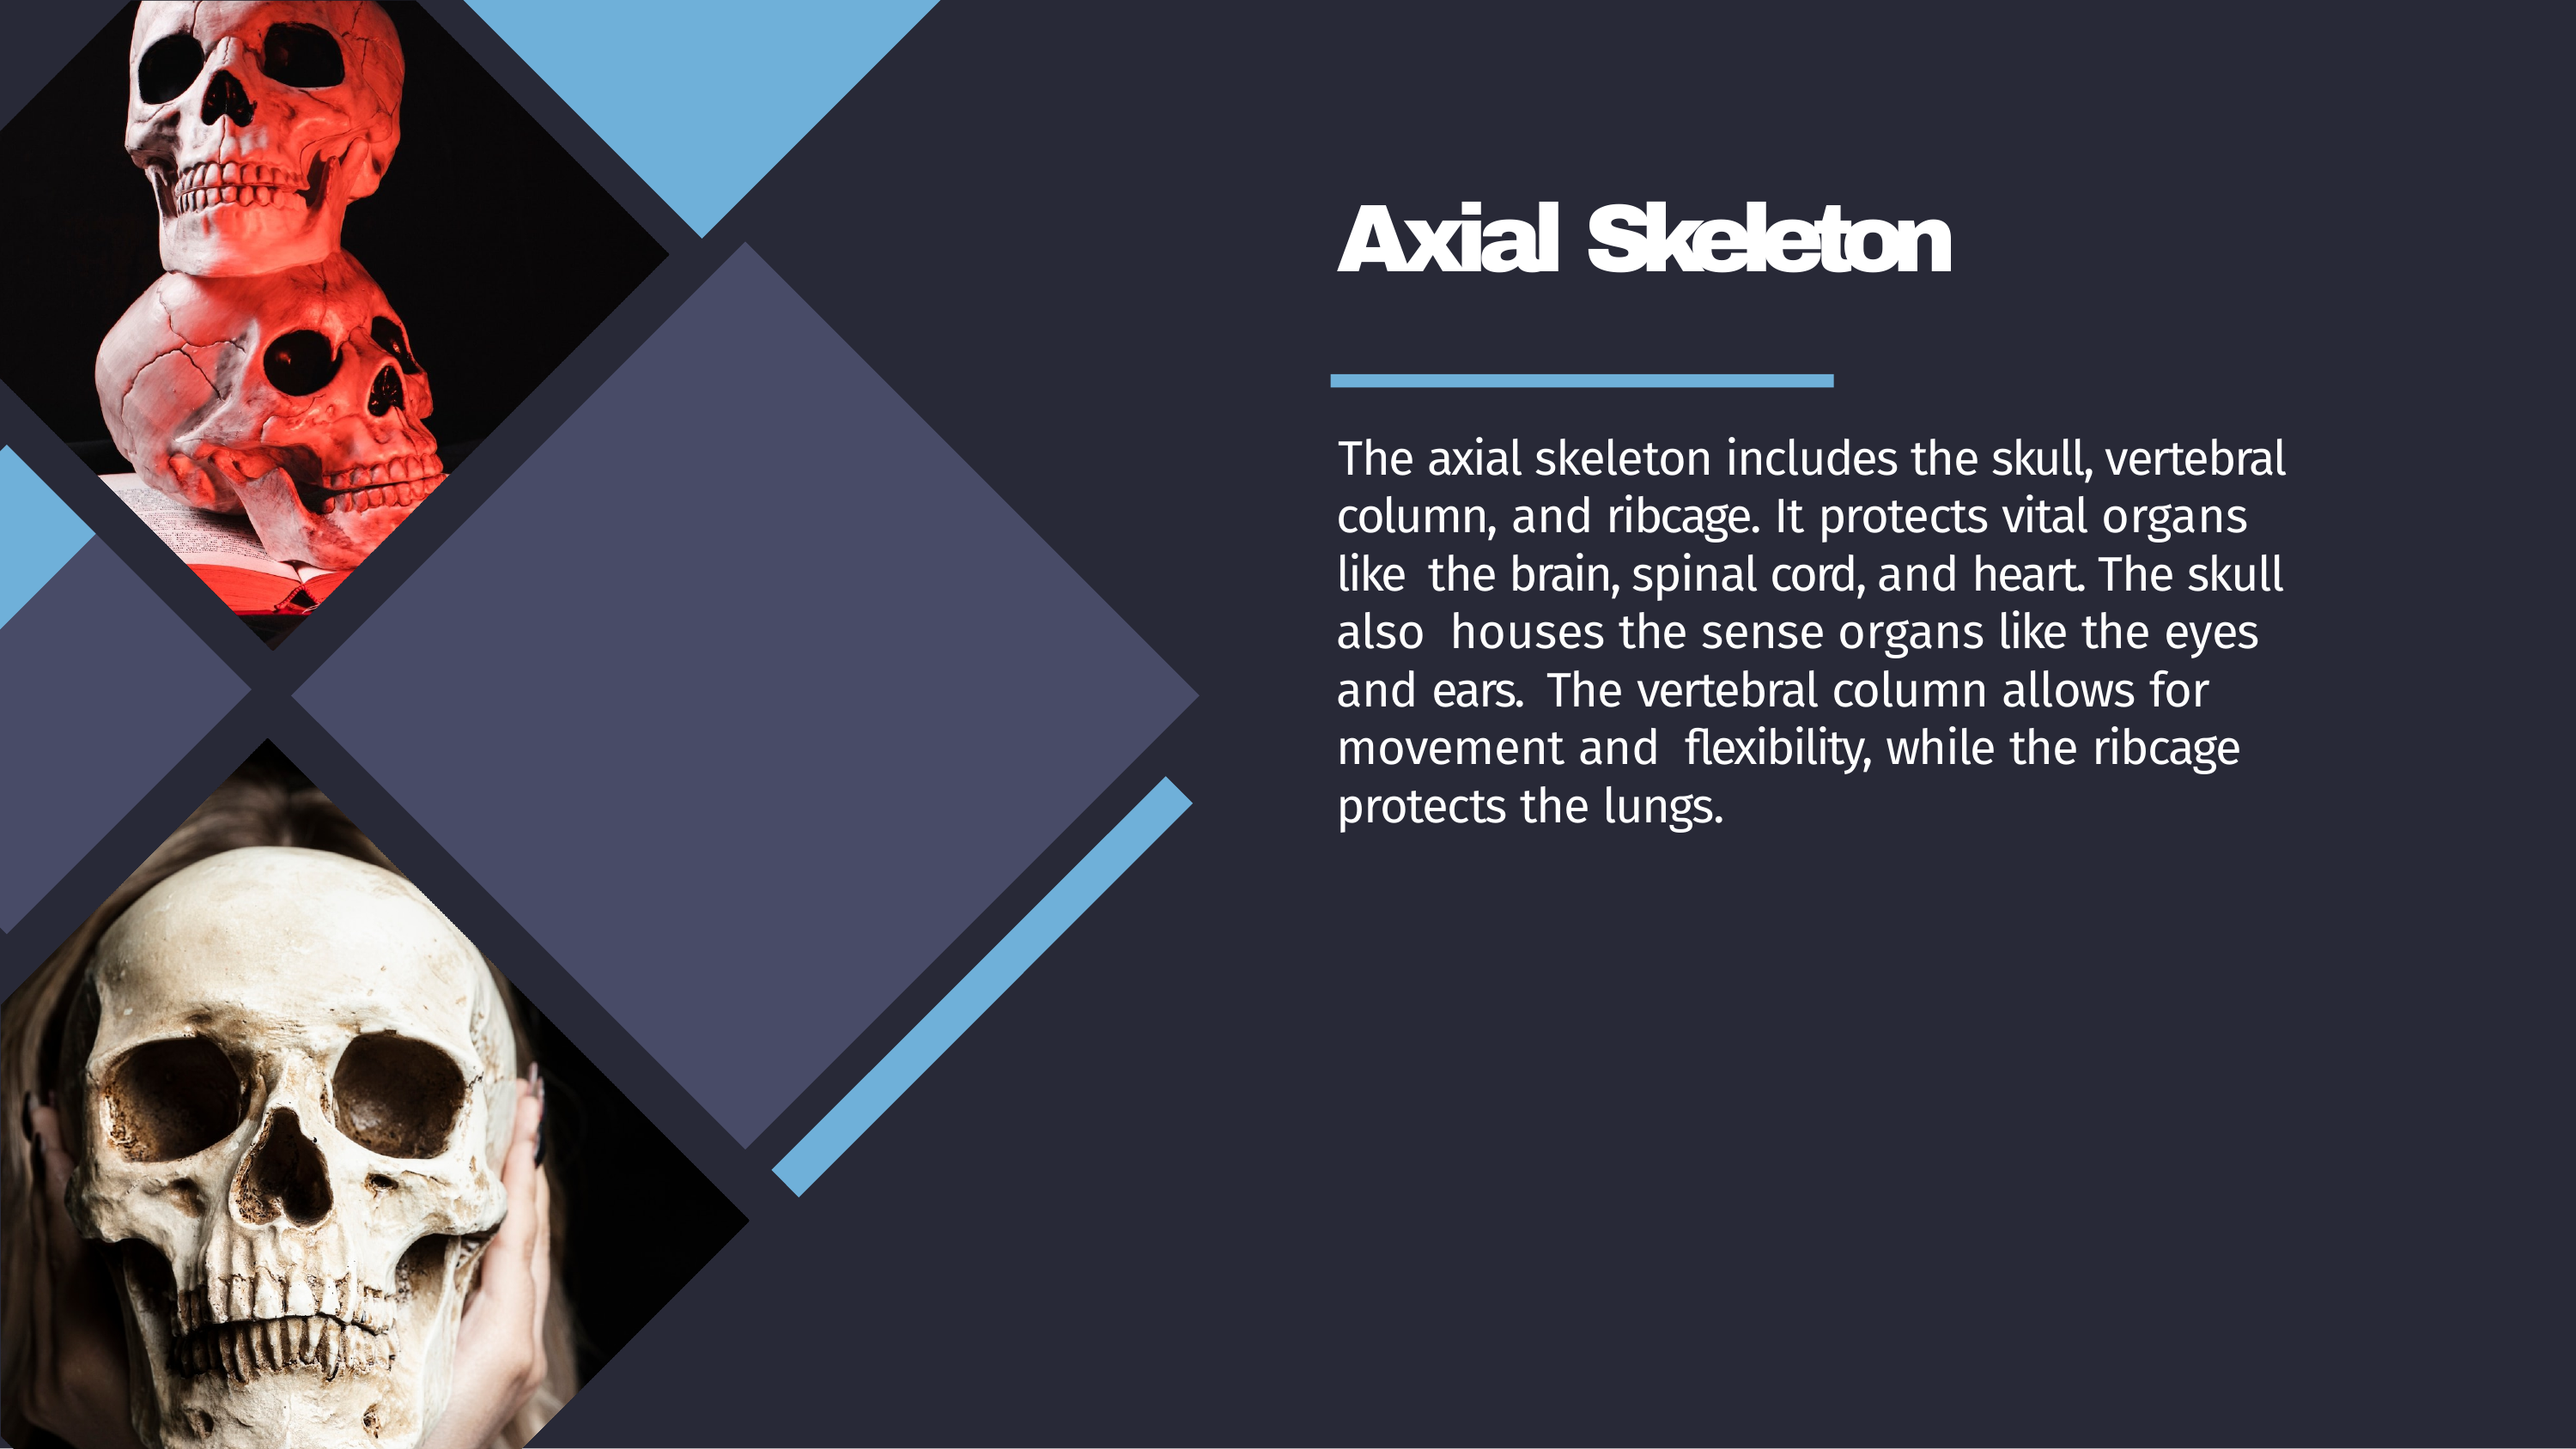

# Axial Skeleton

The axial skeleton includes the skull, vertebral  column, and ribcage. It protects vital organs like  the brain, spinal cord, and heart. The skull also  houses the sense organs like the eyes and ears.  The vertebral column allows for movement and  ﬂexibility, while the ribcage protects the lungs.